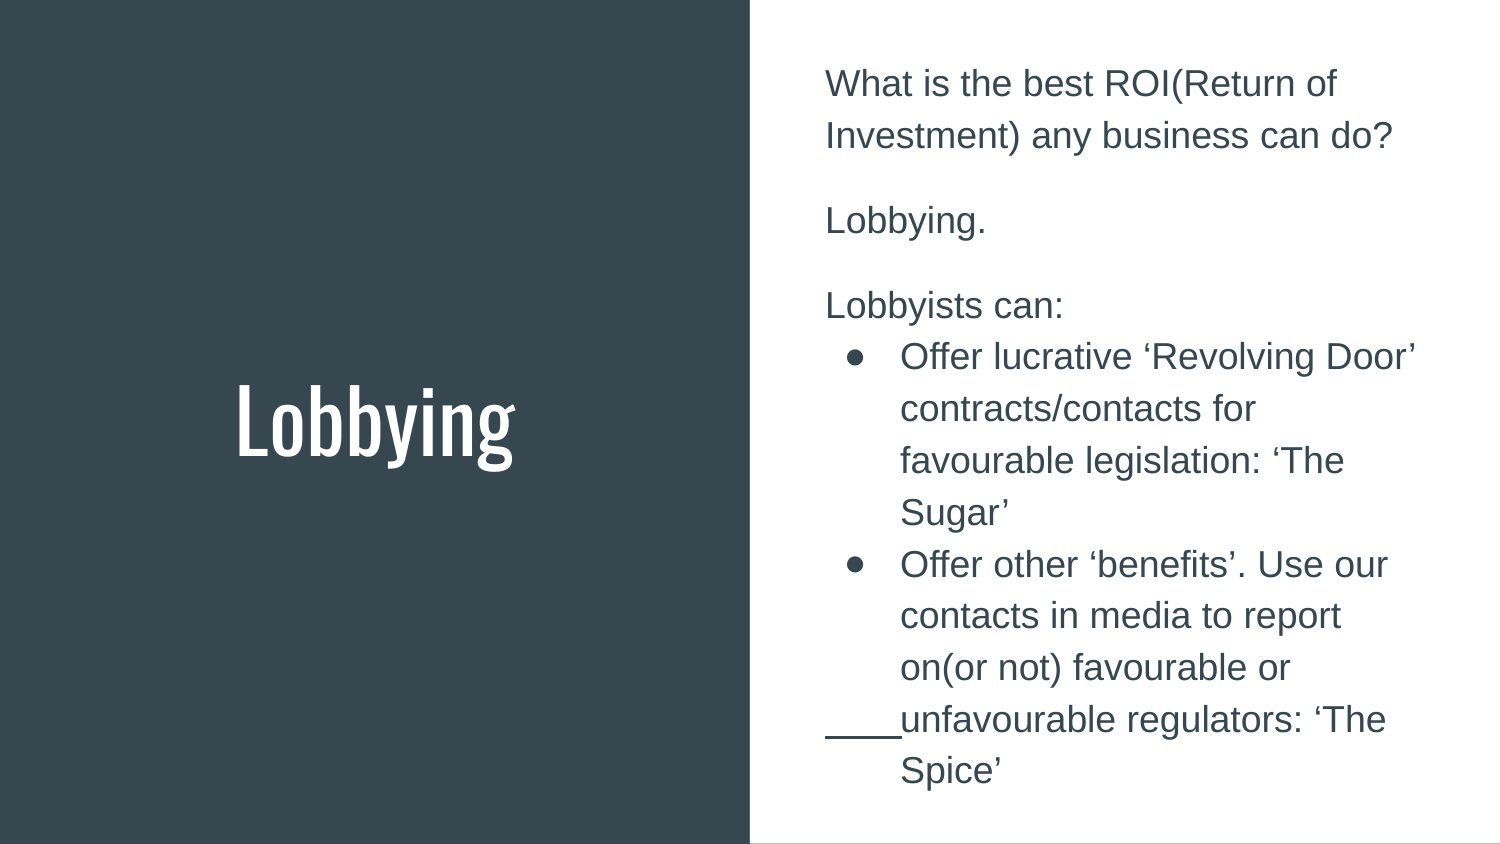

What is the best ROI(Return of Investment) any business can do?
Lobbying.
Lobbyists can:
Offer lucrative ‘Revolving Door’ contracts/contacts for favourable legislation: ‘The Sugar’
Offer other ‘benefits’. Use our contacts in media to report on(or not) favourable or unfavourable regulators: ‘The Spice’
# Lobbying